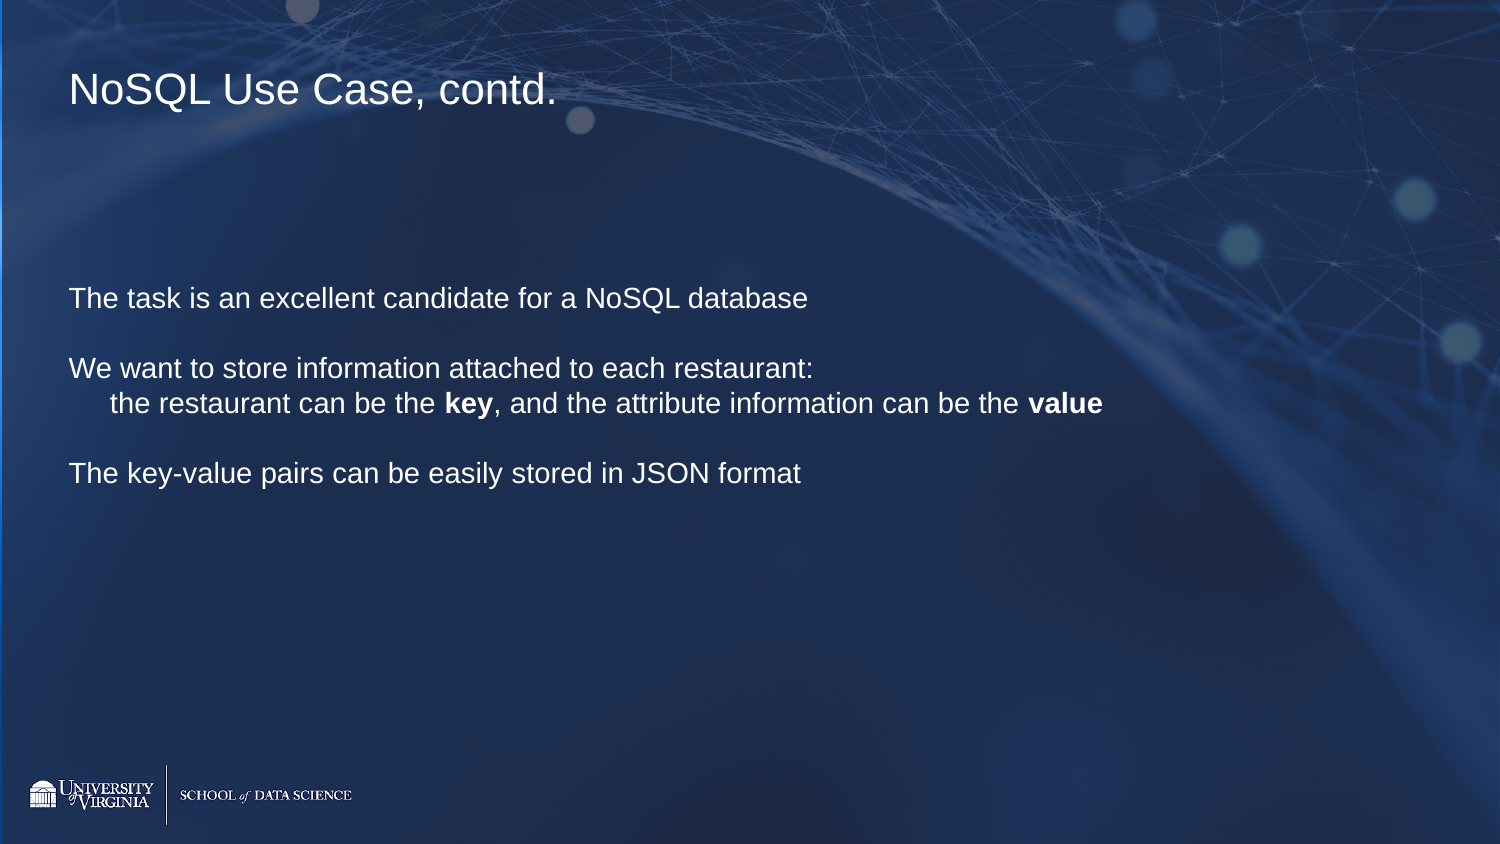

NoSQL Use Case, contd.
The task is an excellent candidate for a NoSQL database

We want to store information attached to each restaurant: 
     the restaurant can be the key, and the attribute information can be the value
The key-value pairs can be easily stored in JSON format